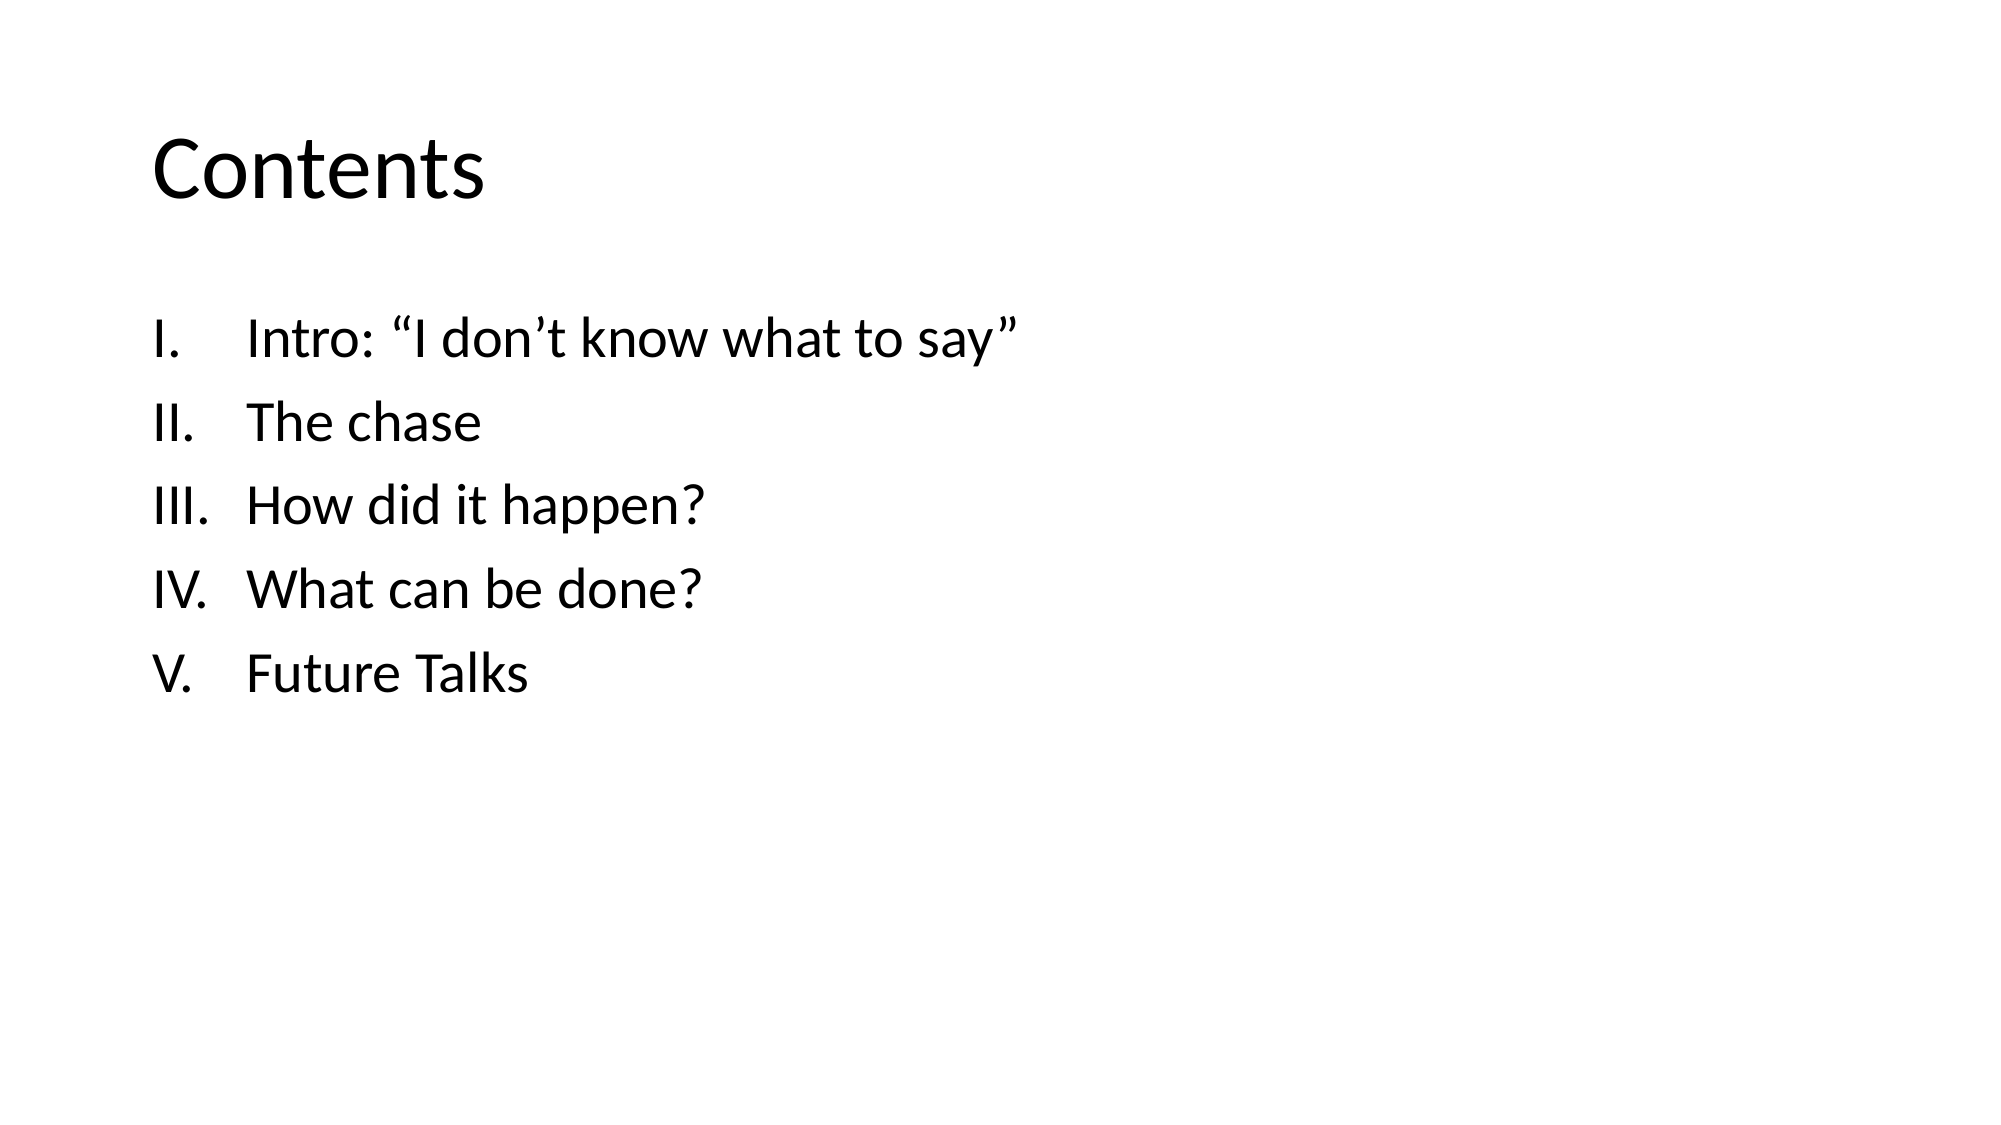

# Contents
Intro: “I don’t know what to say”
The chase
How did it happen?
What can be done?
Future Talks